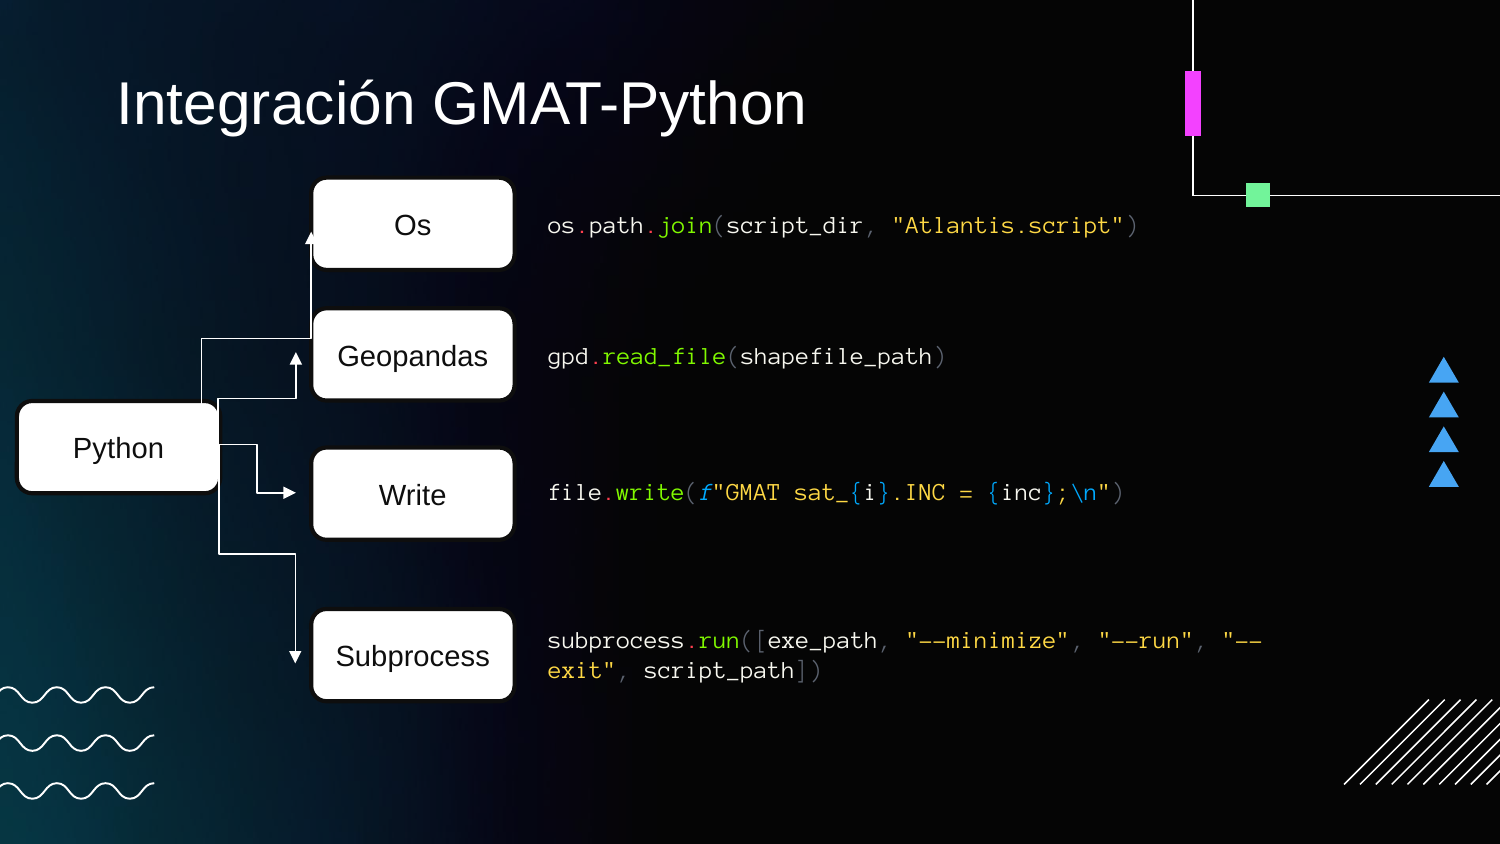

# Integración GMAT-Python
Os
os.path.join(script_dir, "Atlantis.script")
Geopandas
gpd.read_file(shapefile_path)
Python
Write
file.write(f"GMAT sat_{i}.INC = {inc};\n")
Subprocess
subprocess.run([exe_path, "--minimize", "--run", "--exit", script_path])